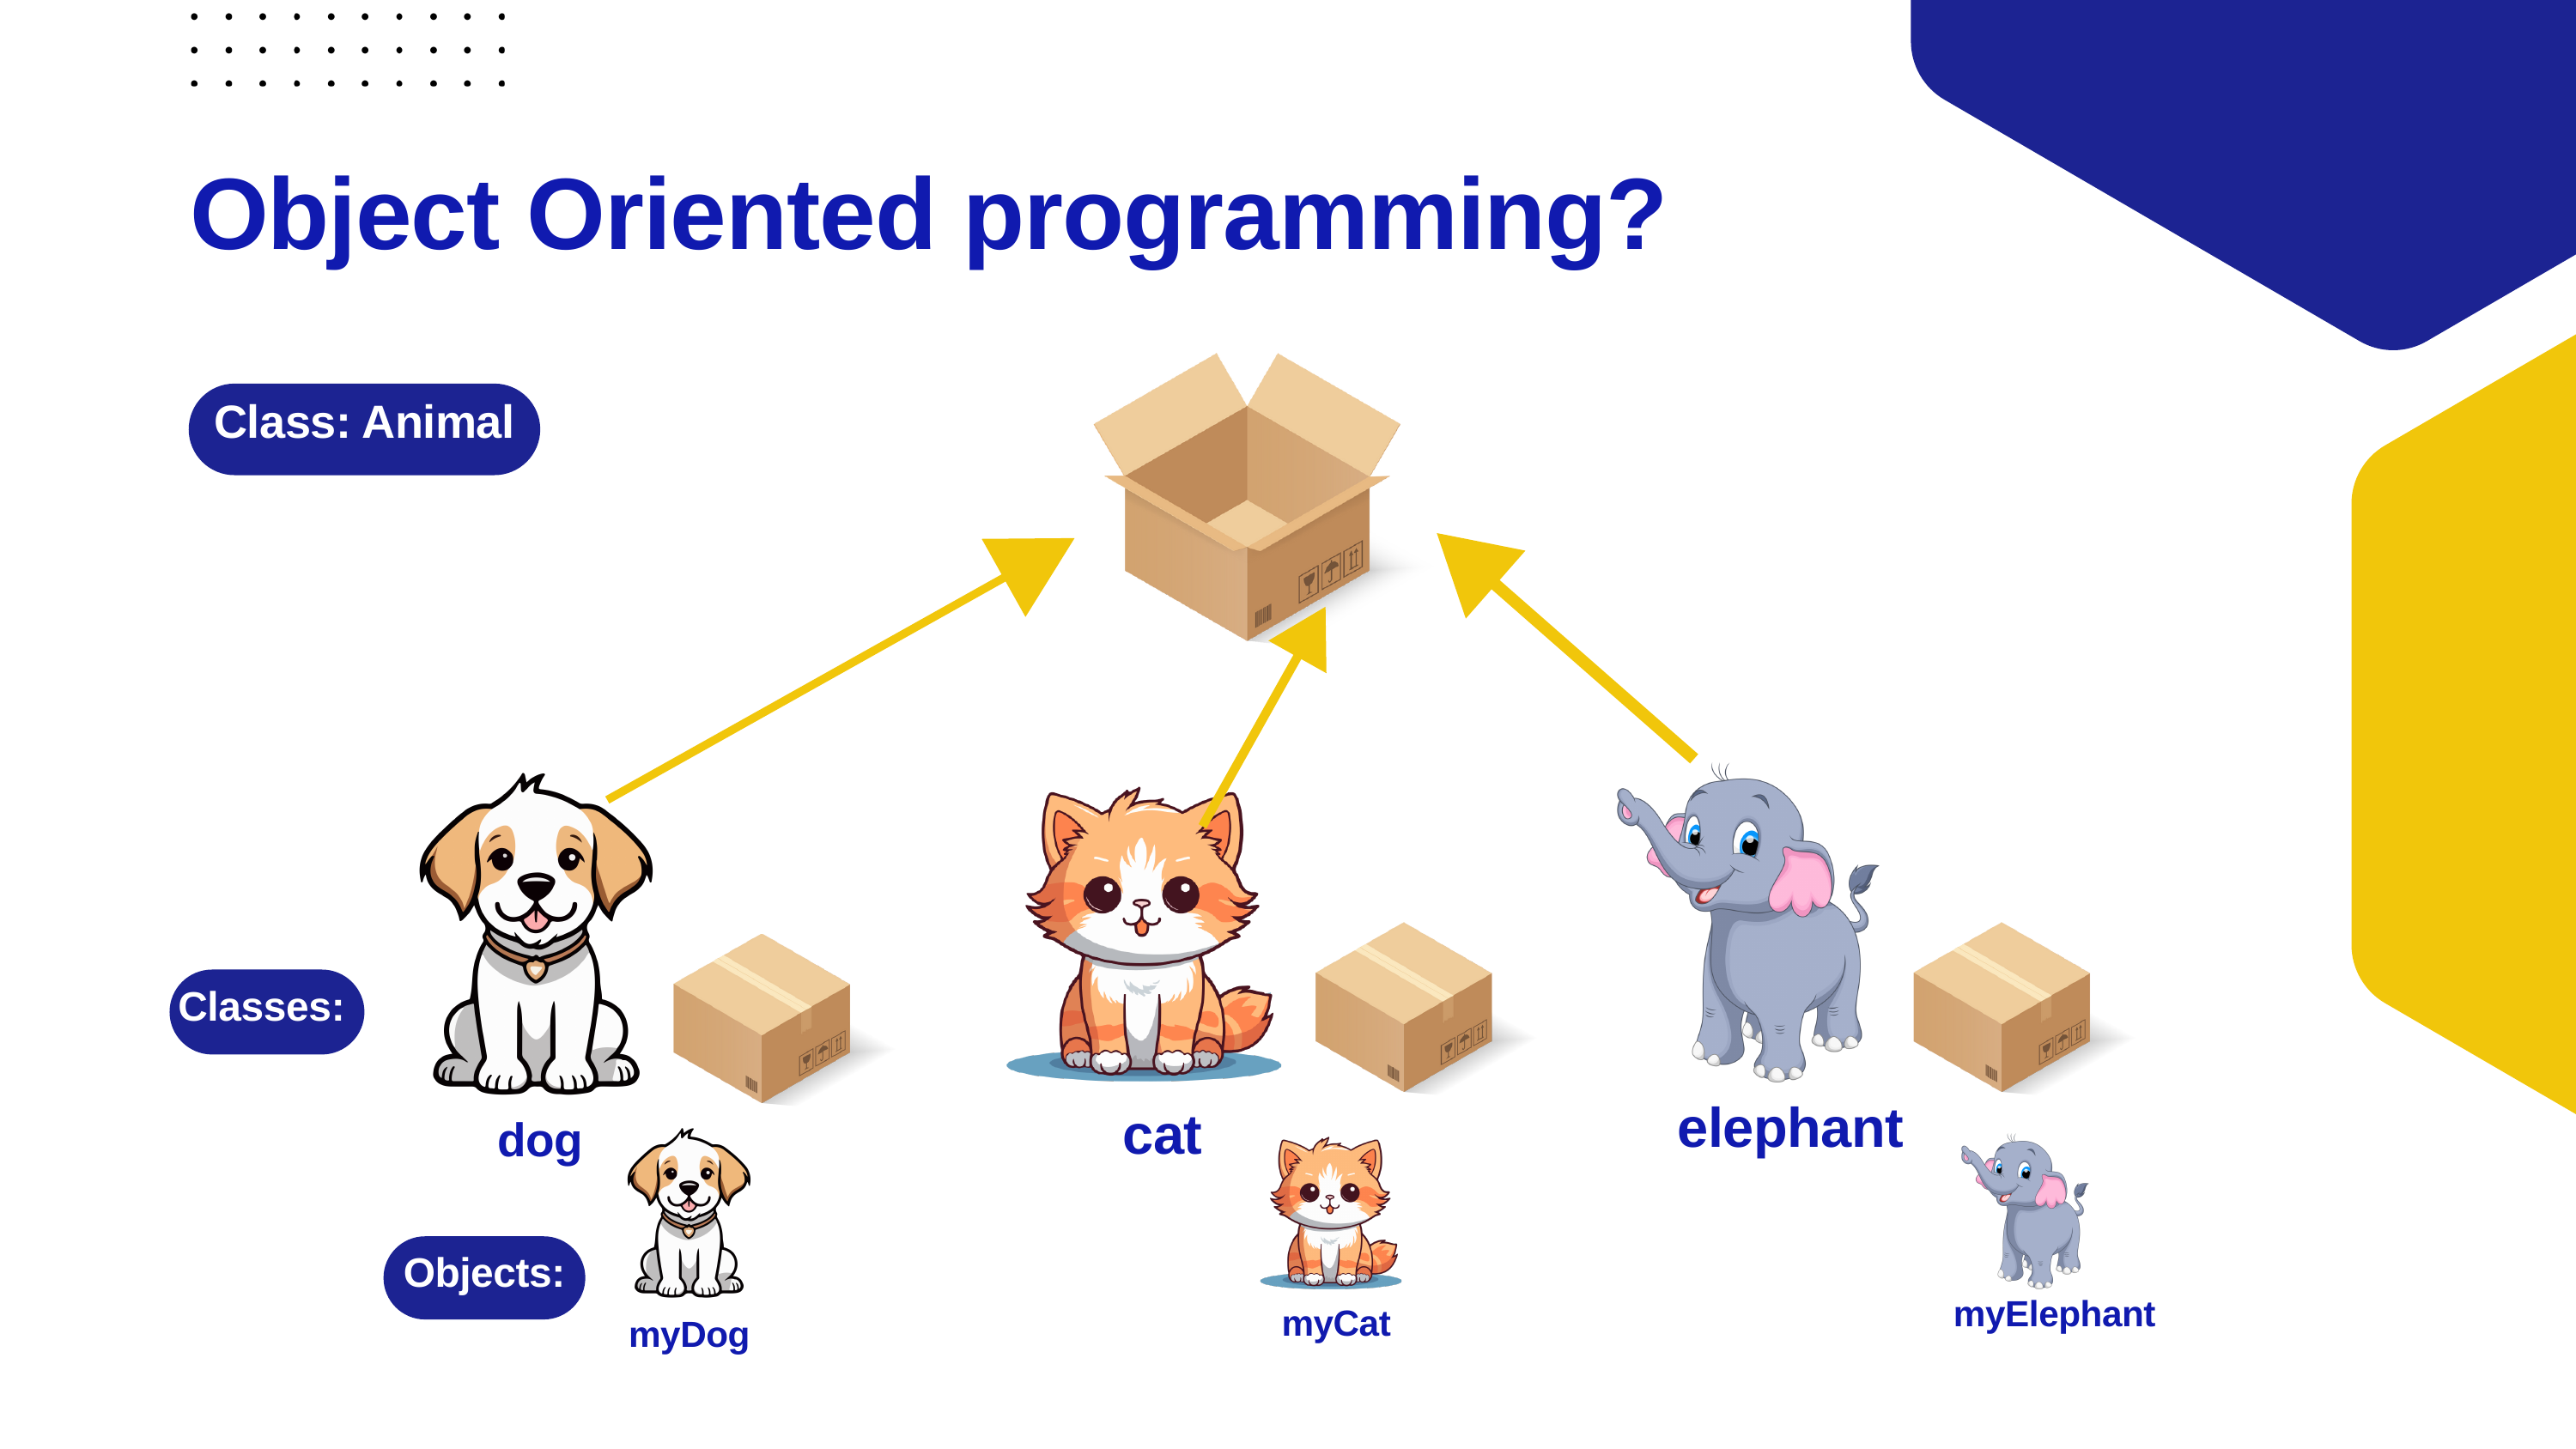

E

 Object Oriented programming?

Class: Animal

Classes:
elephant
cat
dog

Objects:
myElephant
myCat
myDog